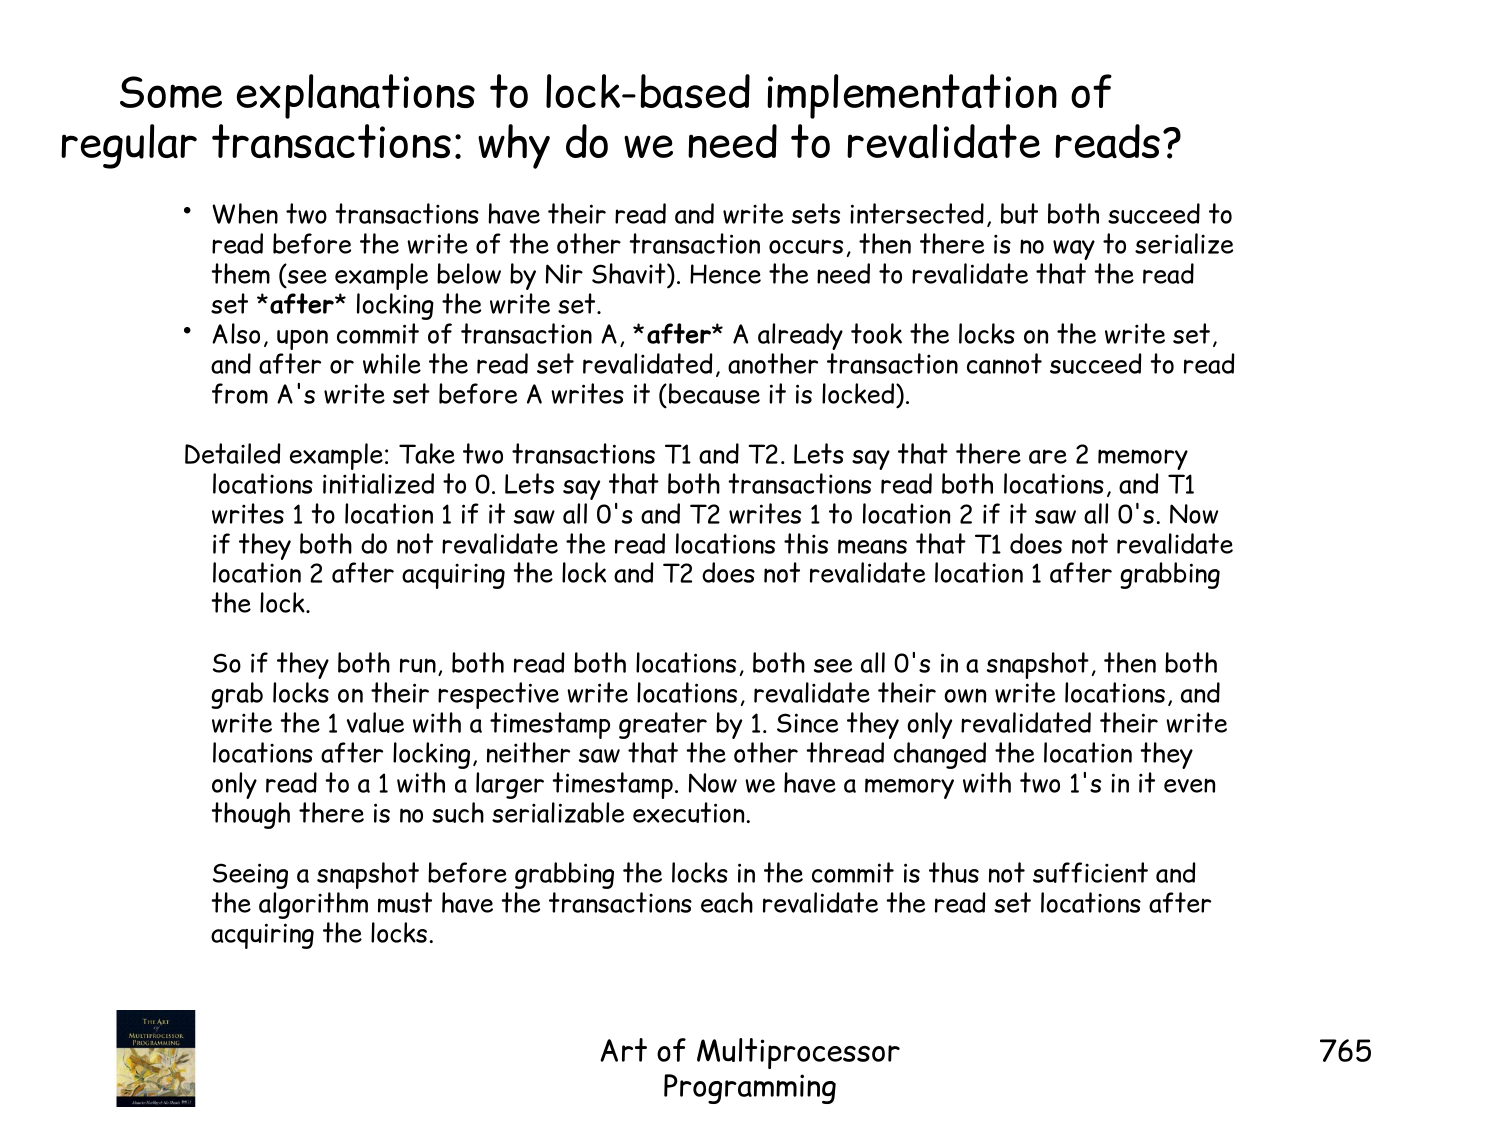

Some explanations to lock-based implementation of
regular transactions: why do we need to revalidate reads?
When two transactions have their read and write sets intersected, but both succeed to read before the write of the other transaction occurs, then there is no way to serialize them (see example below by Nir Shavit). Hence the need to revalidate that the read set *after* locking the write set.
Also, upon commit of transaction A, *after* A already took the locks on the write set, and after or while the read set revalidated, another transaction cannot succeed to read from A's write set before A writes it (because it is locked).

Detailed example: Take two transactions T1 and T2. Lets say that there are 2 memory locations initialized to 0. Lets say that both transactions read both locations, and T1 writes 1 to location 1 if it saw all 0's and T2 writes 1 to location 2 if it saw all 0's. Now if they both do not revalidate the read locations this means that T1 does not revalidate location 2 after acquiring the lock and T2 does not revalidate location 1 after grabbing the lock.
So if they both run, both read both locations, both see all 0's in a snapshot, then both grab locks on their respective write locations, revalidate their own write locations, and write the 1 value with a timestamp greater by 1. Since they only revalidated their write locations after locking, neither saw that the other thread changed the location they only read to a 1 with a larger timestamp. Now we have a memory with two 1's in it even though there is no such serializable execution.
Seeing a snapshot before grabbing the locks in the commit is thus not sufficient and the algorithm must have the transactions each revalidate the read set locations after acquiring the locks.

Art of Multiprocessor Programming
765